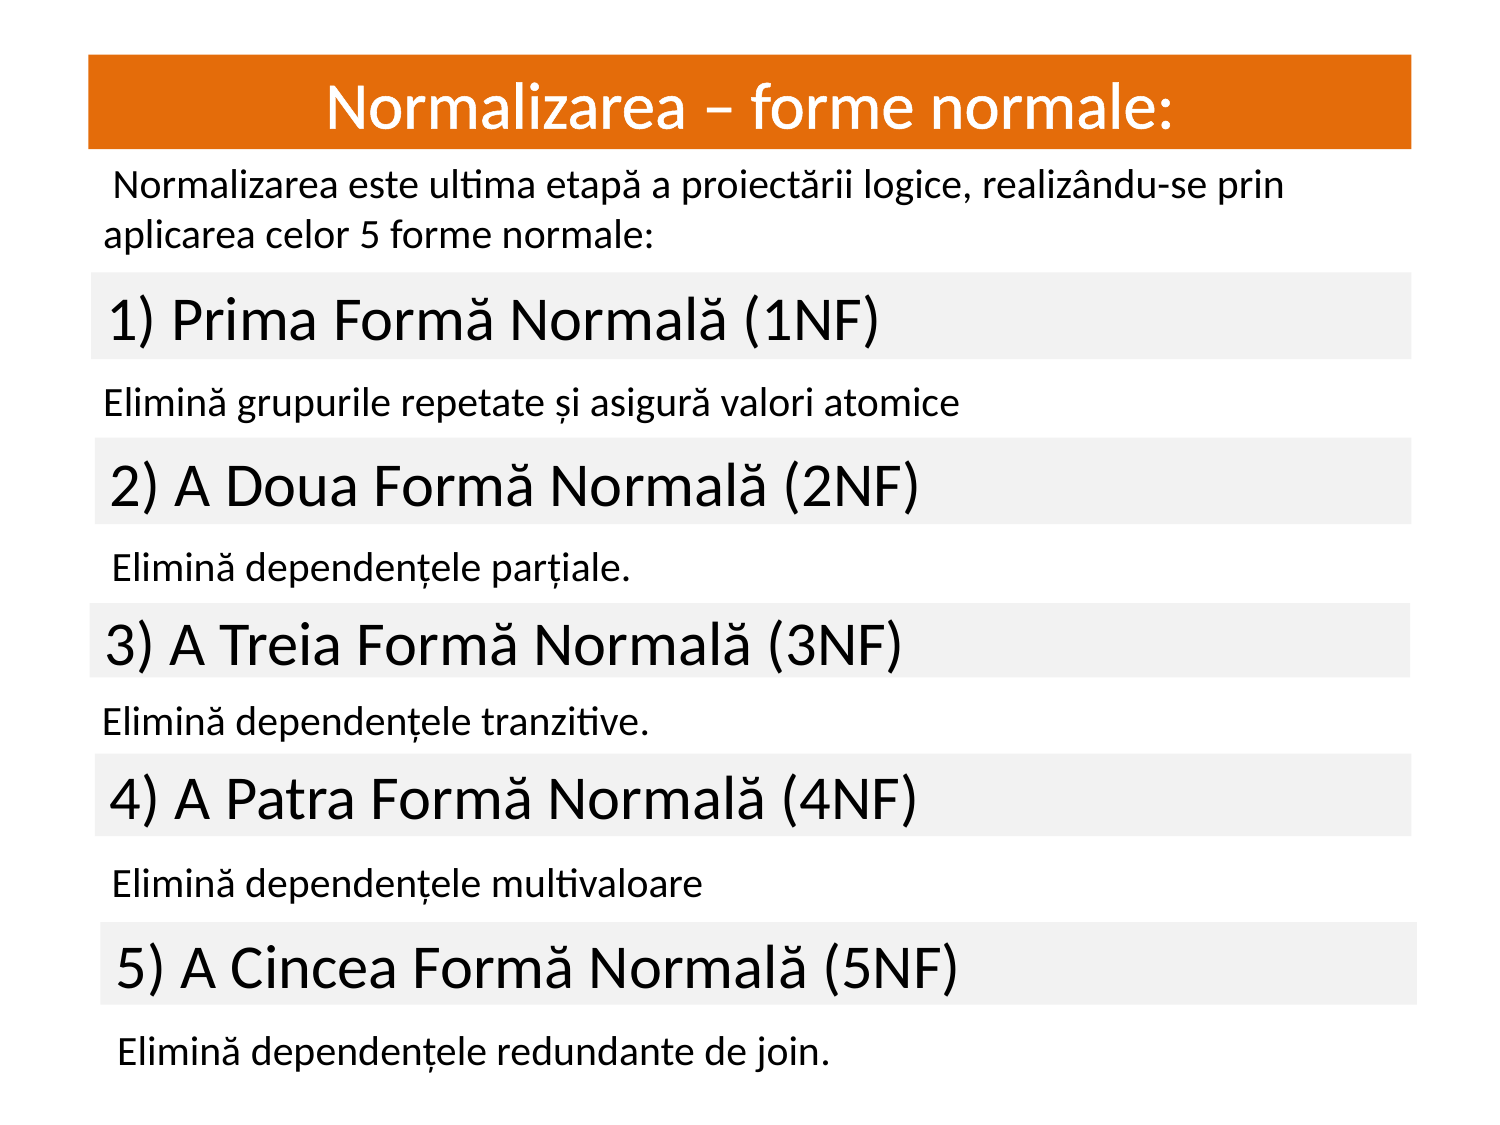

Normalizarea – forme normale:
# JS = interactivitate dinamică
 Normalizarea este ultima etapă a proiectării logice, realizându-se prin aplicarea celor 5 forme normale:
1) Prima Formă Normală (1NF)
Elimină grupurile repetate și asigură valori atomice
2) A Doua Formă Normală (2NF)
Elimină dependențele parțiale.
3) A Treia Formă Normală (3NF)
Elimină dependențele tranzitive.
4) A Patra Formă Normală (4NF)
Elimină dependențele multivaloare
5) A Cincea Formă Normală (5NF)
Elimină dependențele redundante de join.